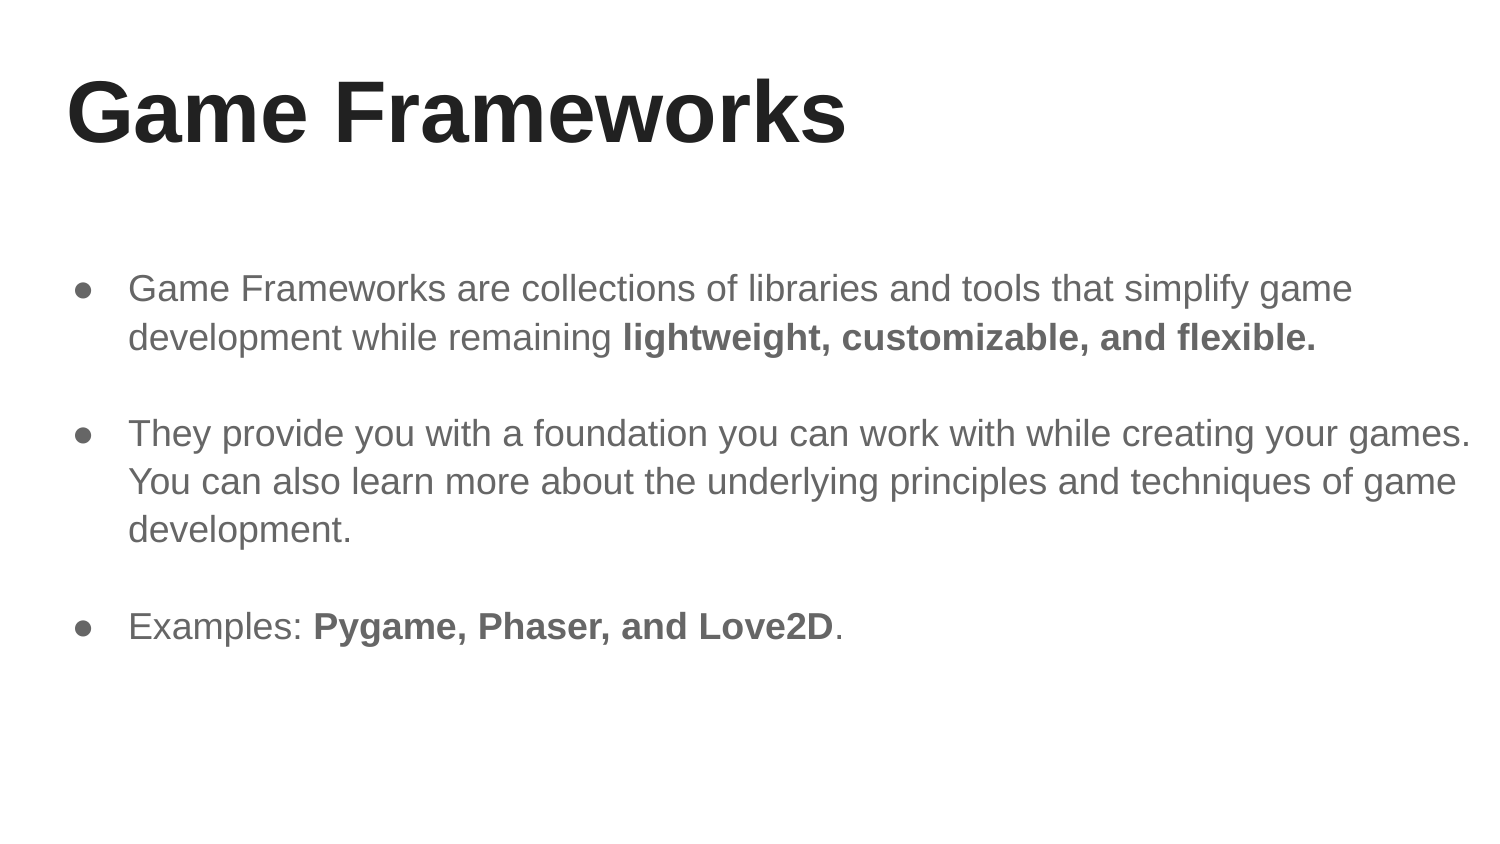

# Game Frameworks

Game Frameworks are collections of libraries and tools that simplify game development while remaining lightweight, customizable, and flexible.
They provide you with a foundation you can work with while creating your games. You can also learn more about the underlying principles and techniques of game development.
Examples: Pygame, Phaser, and Love2D.